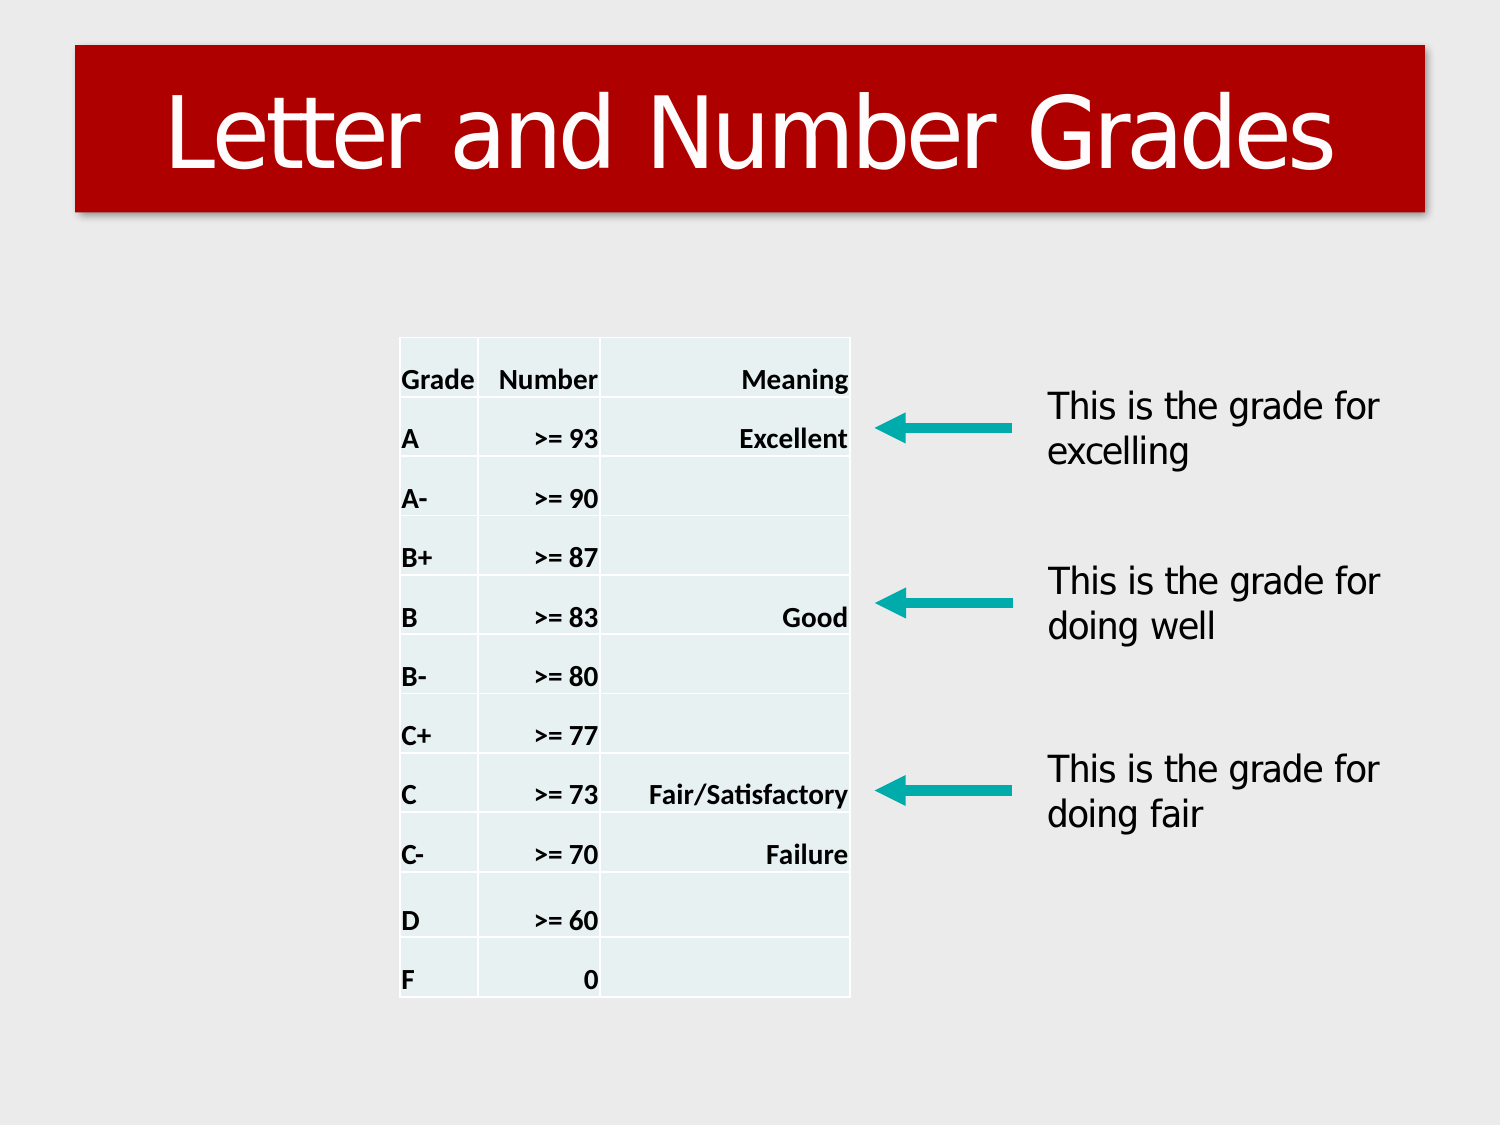

# Letter and Number Grades
| Grade | Number | Meaning |
| --- | --- | --- |
| A | >= 93 | Excellent |
| A- | >= 90 |  |
| B+ | >= 87 |  |
| B | >= 83 | Good |
| B- | >= 80 |  |
| C+ | >= 77 |  |
| C | >= 73 | Fair/Satisfactory |
| C- | >= 70 | Failure |
| D | >= 60 |  |
| F | 0 |  |
This is the grade for excelling
This is the grade for doing well
This is the grade for doing fair